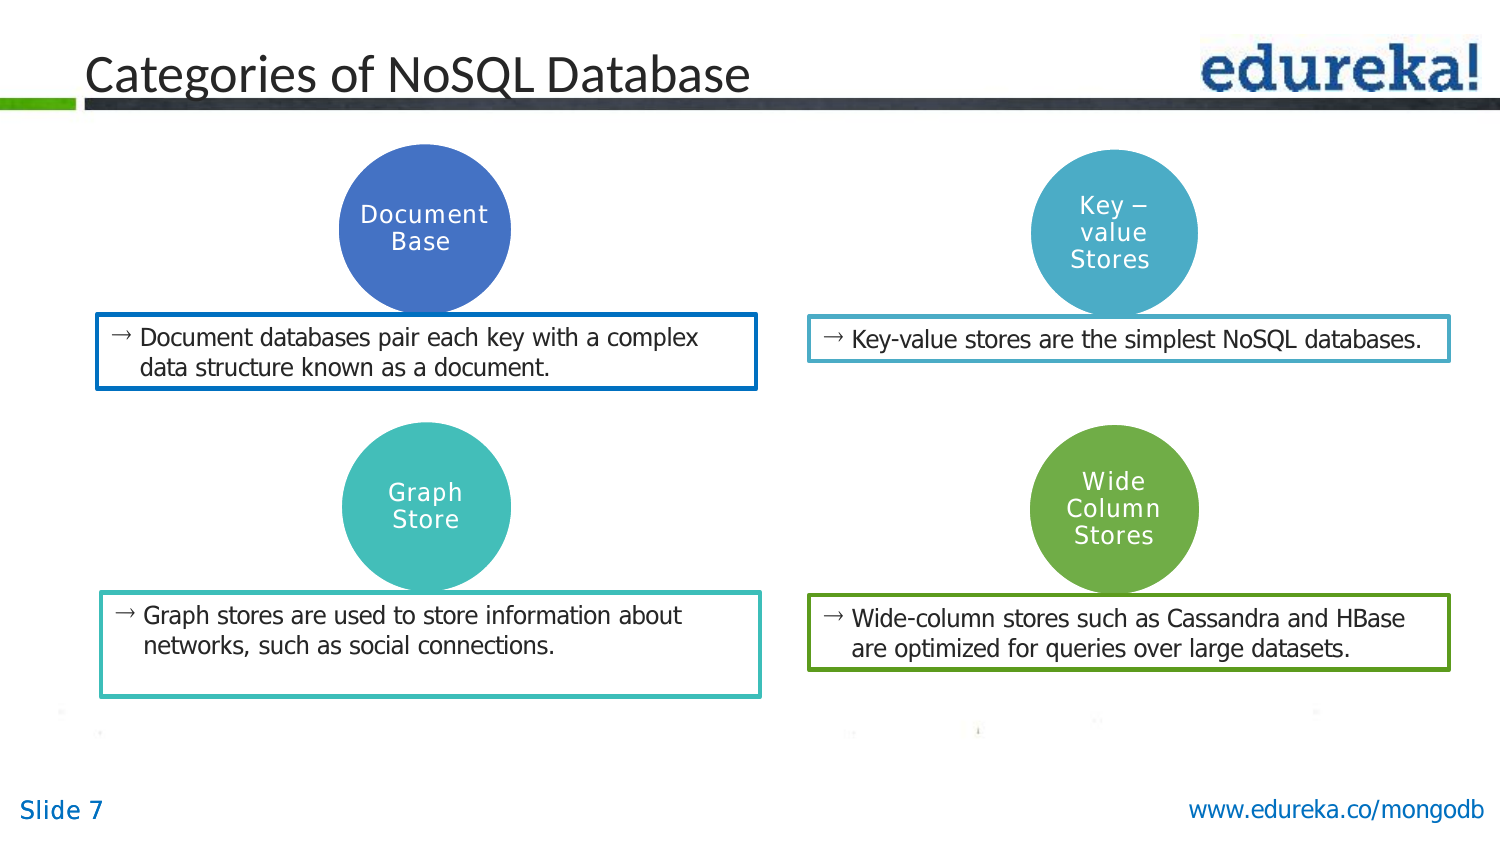

Categories of NoSQL Database
Document Base
Document databases pair each key with a complex data structure known as a document.
Key – value Stores
Key-value stores are the simplest NoSQL databases.
Graph Store
Graph stores are used to store information about networks, such as social connections.

Wide Column Stores
Wide-column stores such as Cassandra and HBase are optimized for queries over large datasets.